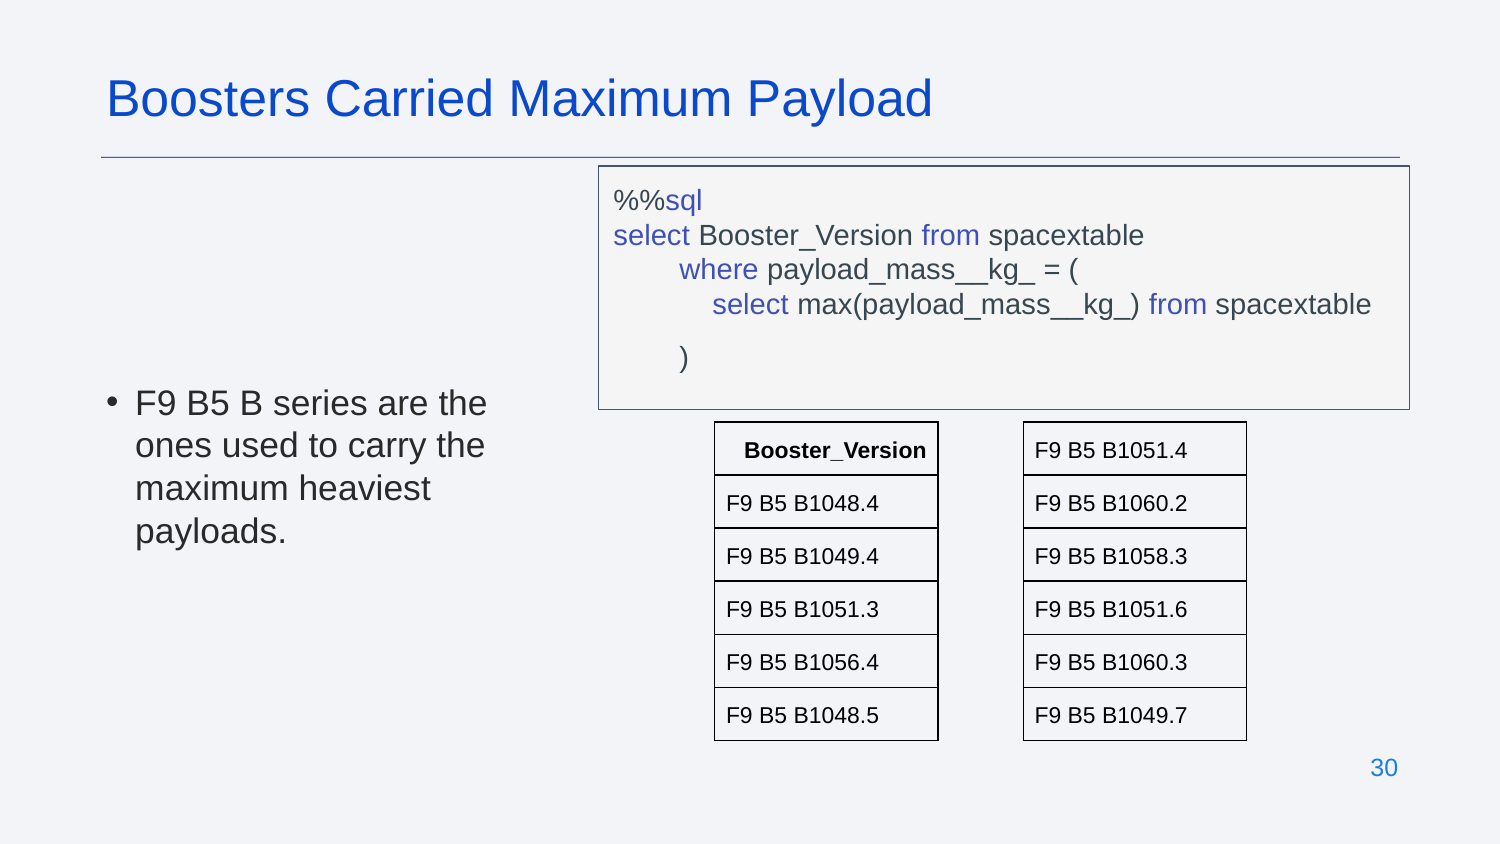

Boosters Carried Maximum Payload
%%sql
select Booster_Version from spacextable
        where payload_mass__kg_ = (
            select max(payload_mass__kg_) from spacextable
        )

# F9 B5 B series are the ones used to carry the maximum heaviest payloads.
| Booster\_Version |
| --- |
| F9 B5 B1048.4 |
| F9 B5 B1049.4 |
| F9 B5 B1051.3 |
| F9 B5 B1056.4 |
| F9 B5 B1048.5 |
| F9 B5 B1051.4 |
| --- |
| F9 B5 B1060.2 |
| F9 B5 B1058.3 |
| F9 B5 B1051.6 |
| F9 B5 B1060.3 |
| F9 B5 B1049.7 |
30